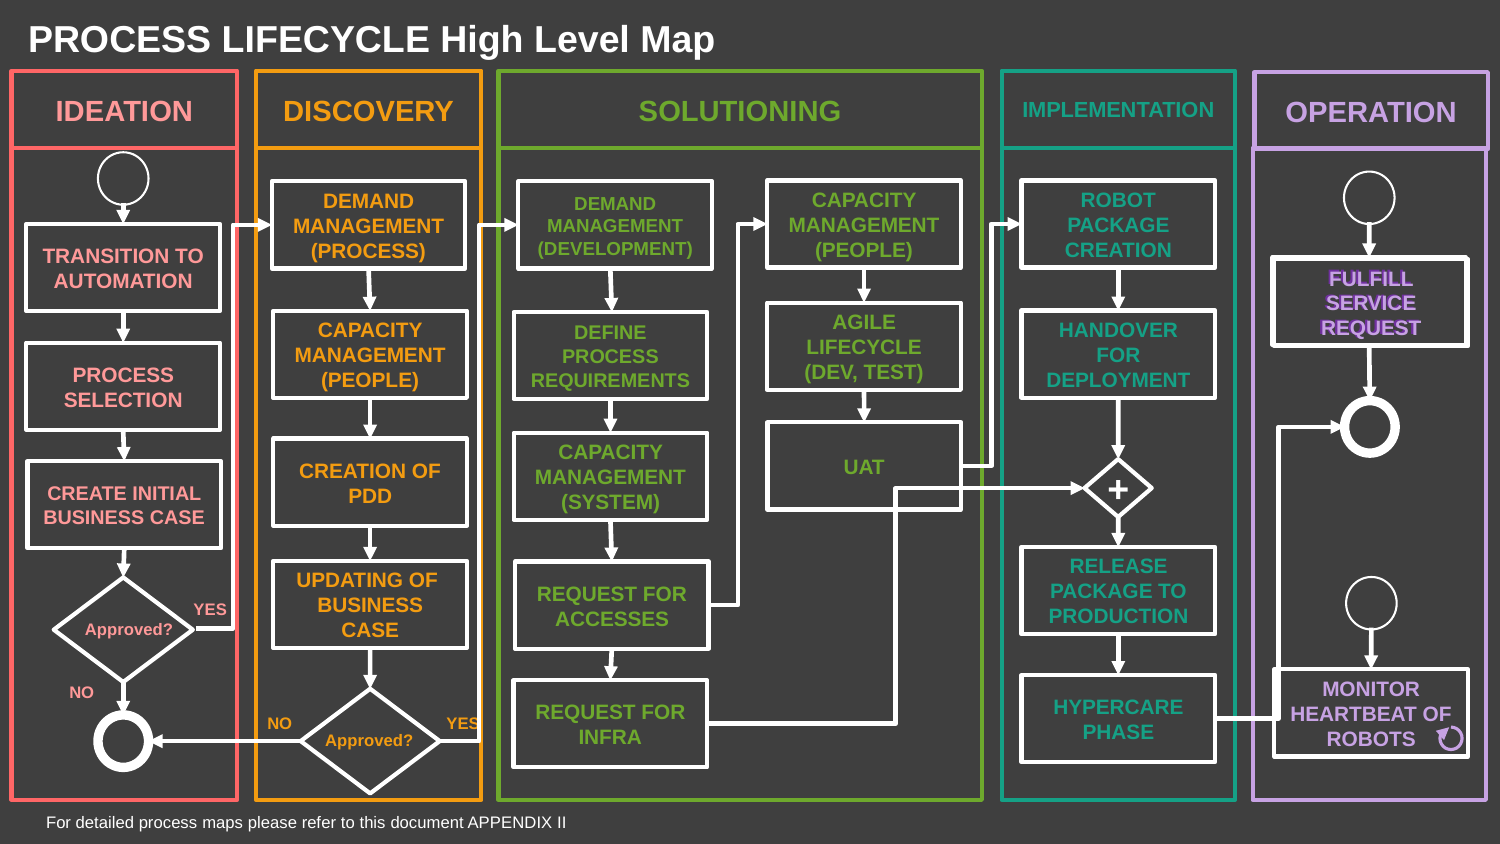

PROCESS LIFECYCLE High Level Map
IDEATION
DISCOVERY
SOLUTIONING
IMPLEMENTATION
OPERATION

CAPACITY MANAGEMENT (PEOPLE)
ROBOT PACKAGE CREATION
DEMAND MANAGEMENT
(PROCESS)
DEMAND MANAGEMENT (DEVELOPMENT)
TRANSITION TO AUTOMATION
FULFILL SERVICE REQUEST
FULFILL SERVICE REQUEST
AGILE LIFECYCLE (DEV, TEST)
HANDOVER FOR DEPLOYMENT
CAPACITY MANAGEMENT (PEOPLE)
DEFINE PROCESS REQUIREMENTS
PROCESS SELECTION

UAT
CAPACITY MANAGEMENT (SYSTEM)
CREATION OF PDD
+

CREATE INITIAL BUSINESS CASE
RELEASE PACKAGE TO PRODUCTION
UPDATING OF  BUSINESS CASE
REQUEST FOR ACCESSES

YES
Approved?
MONITOR HEARTBEAT OF ROBOTS
NO
HYPERCARE PHASE
REQUEST FOR INFRA

NO
YES

Approved?

For detailed process maps please refer to this document APPENDIX II